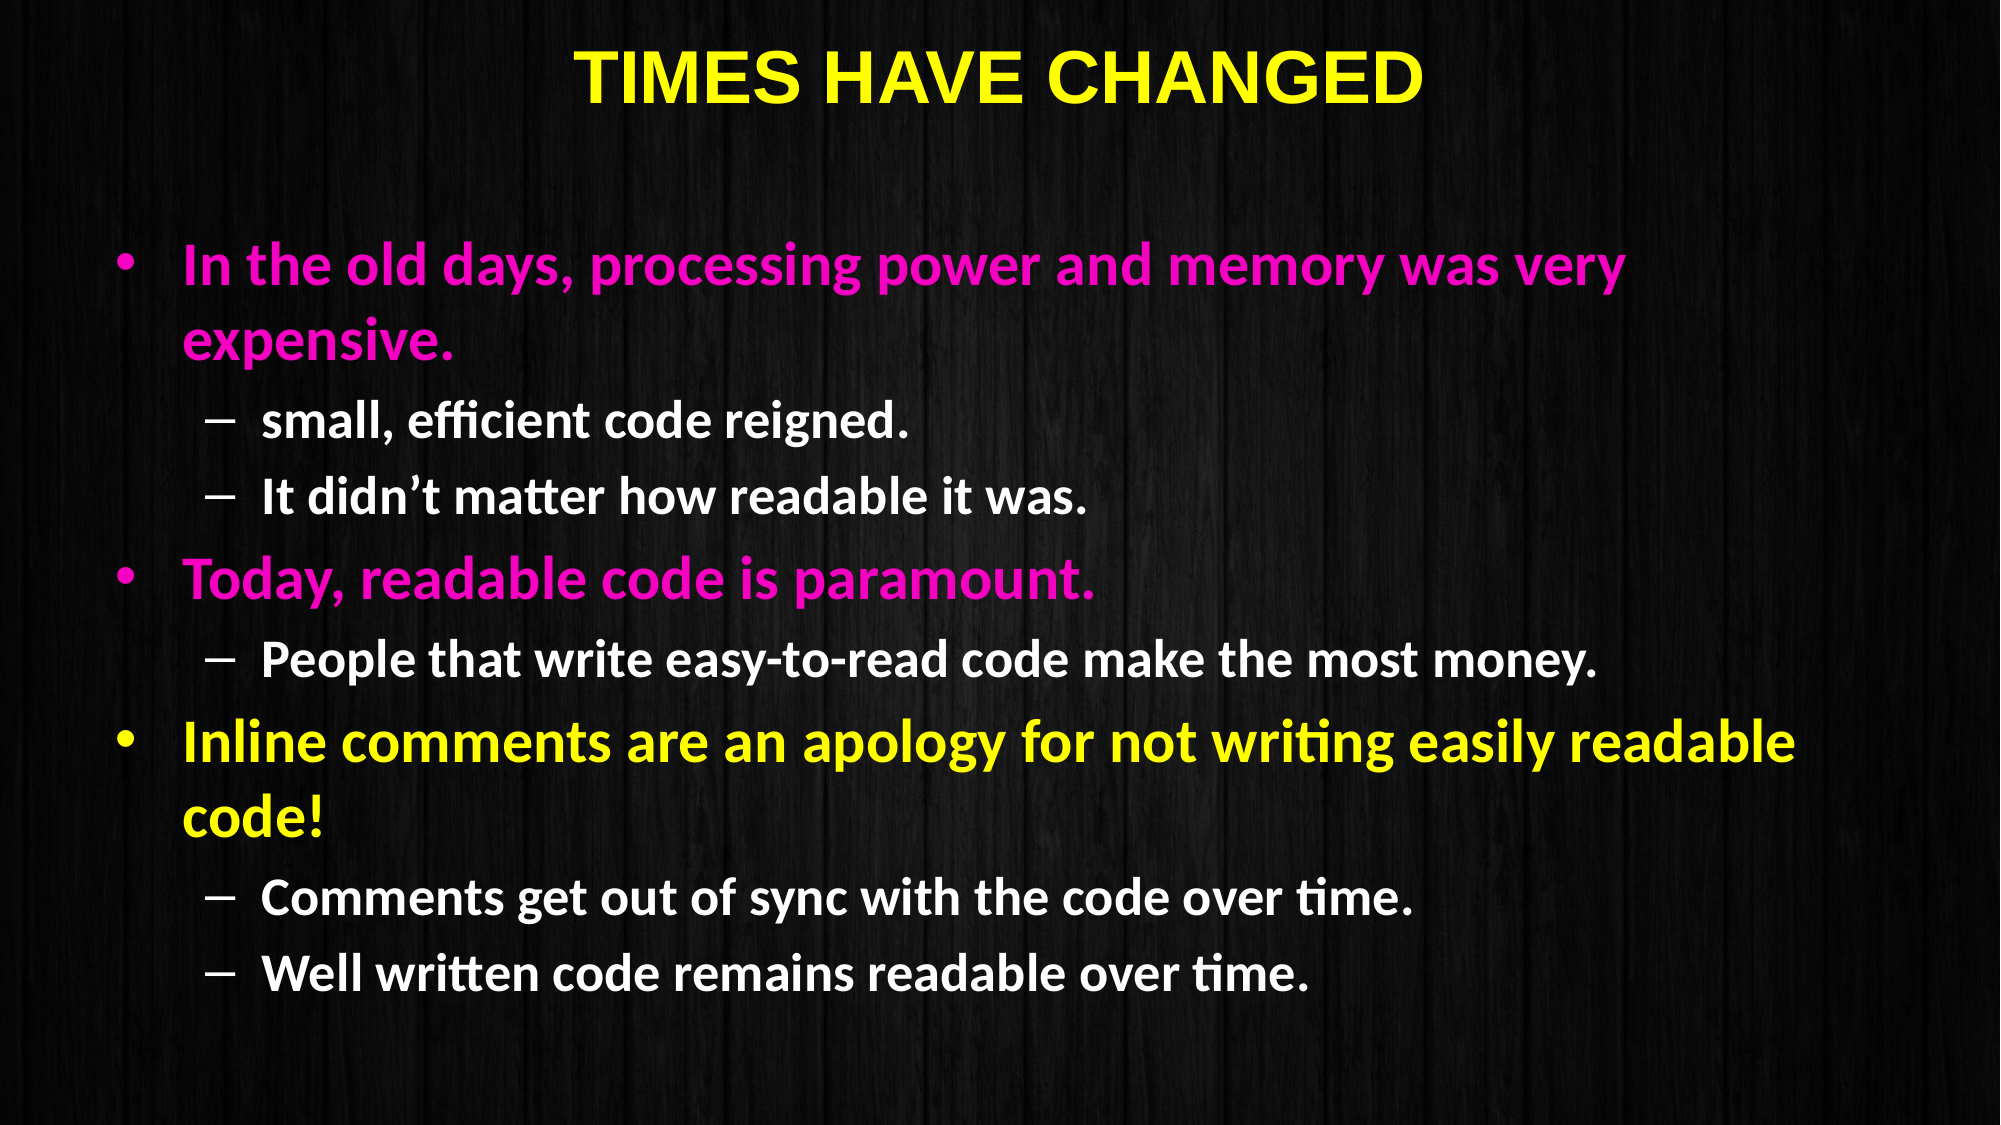

# Times have changed
In the old days, processing power and memory was very expensive.
small, efficient code reigned.
It didn’t matter how readable it was.
Today, readable code is paramount.
People that write easy-to-read code make the most money.
Inline comments are an apology for not writing easily readable code!
Comments get out of sync with the code over time.
Well written code remains readable over time.